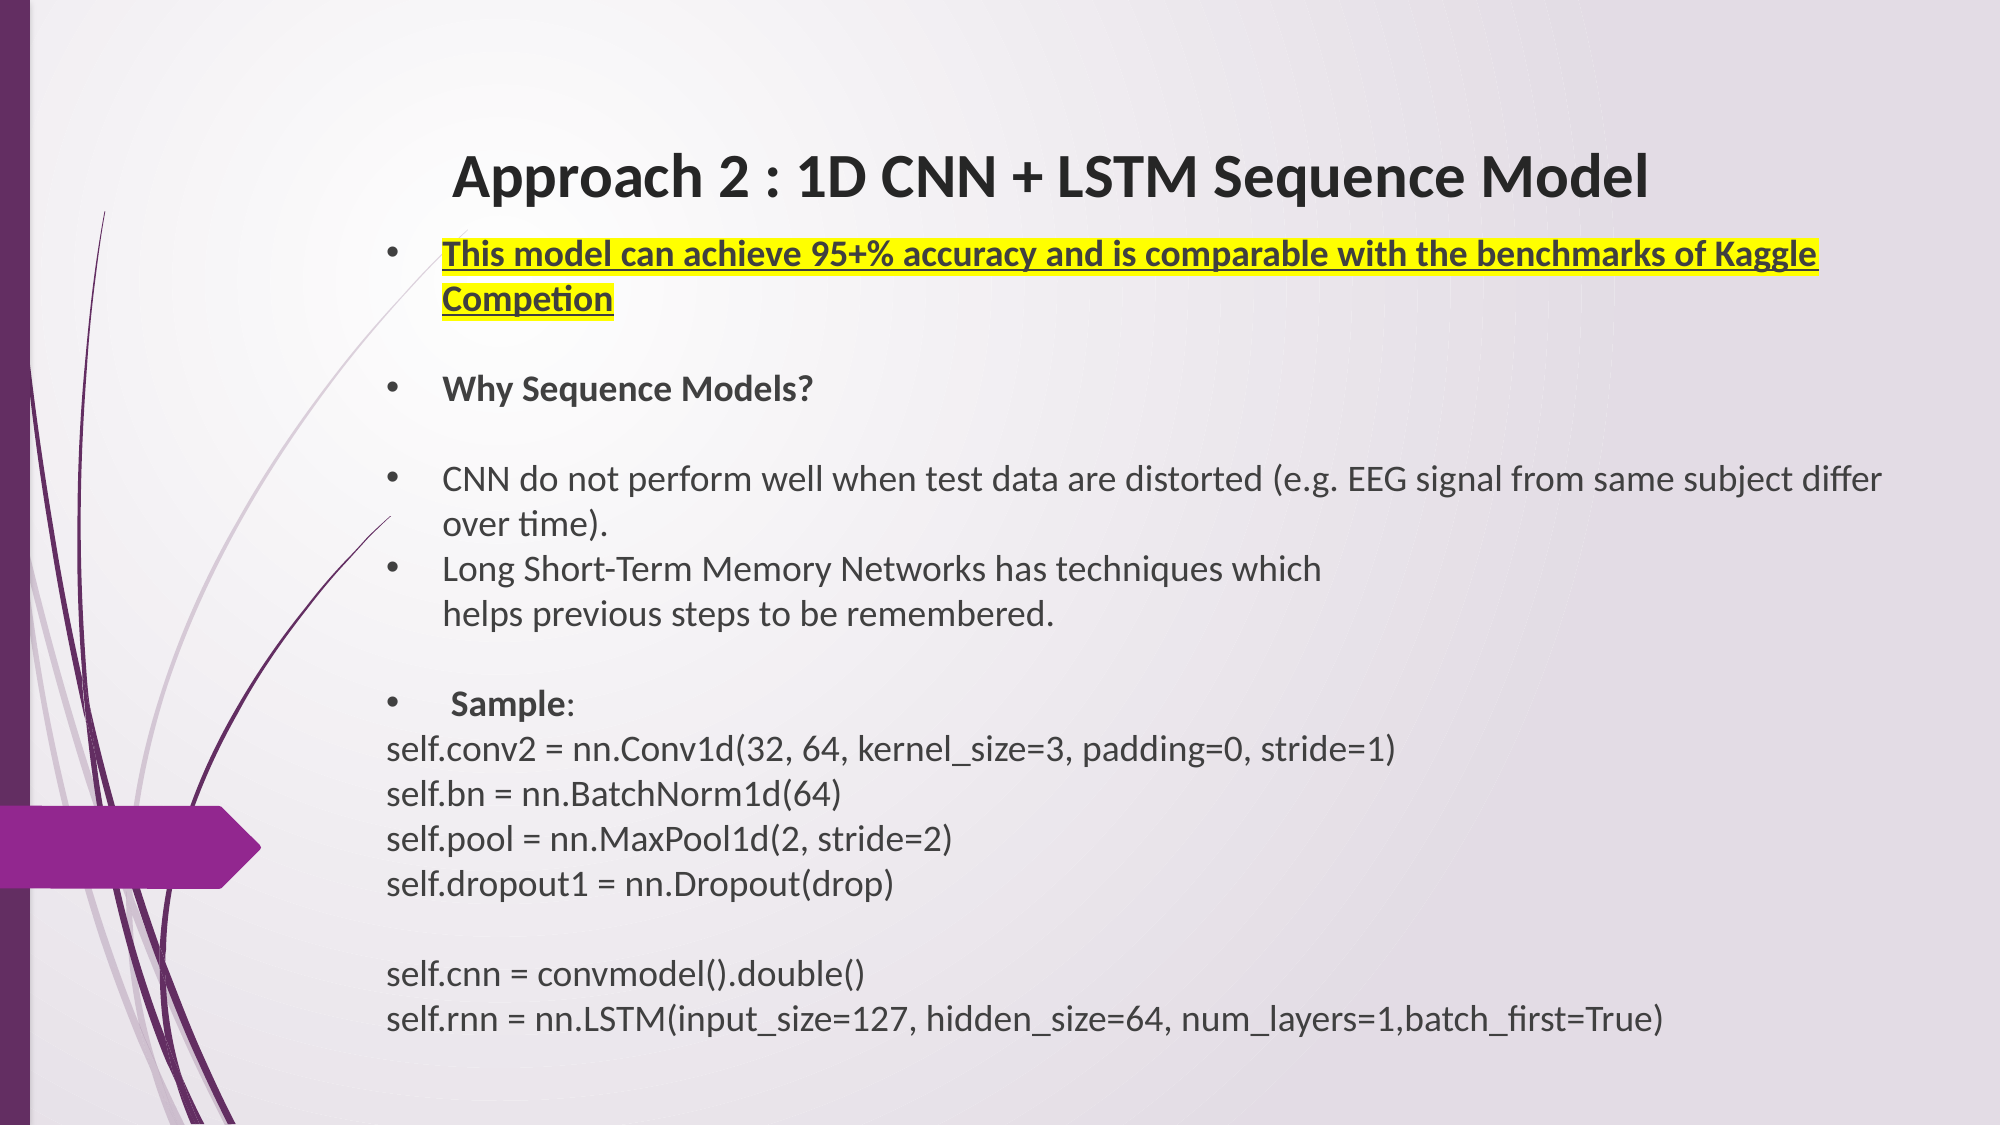

# Approach 2 : 1D CNN + LSTM Sequence Model
This model can achieve 95+% accuracy and is comparable with the benchmarks of Kaggle Competion

Why Sequence Models?

CNN do not perform well when test data are distorted (e.g. EEG signal from same subject differ over time).
Long Short-Term Memory Networks has techniques which helps previous steps to be remembered.

 Sample:
self.conv2 = nn.Conv1d(32, 64, kernel_size=3, padding=0, stride=1)
self.bn = nn.BatchNorm1d(64)
self.pool = nn.MaxPool1d(2, stride=2)
self.dropout1 = nn.Dropout(drop)

self.cnn = convmodel().double()
self.rnn = nn.LSTM(input_size=127, hidden_size=64, num_layers=1,batch_first=True)